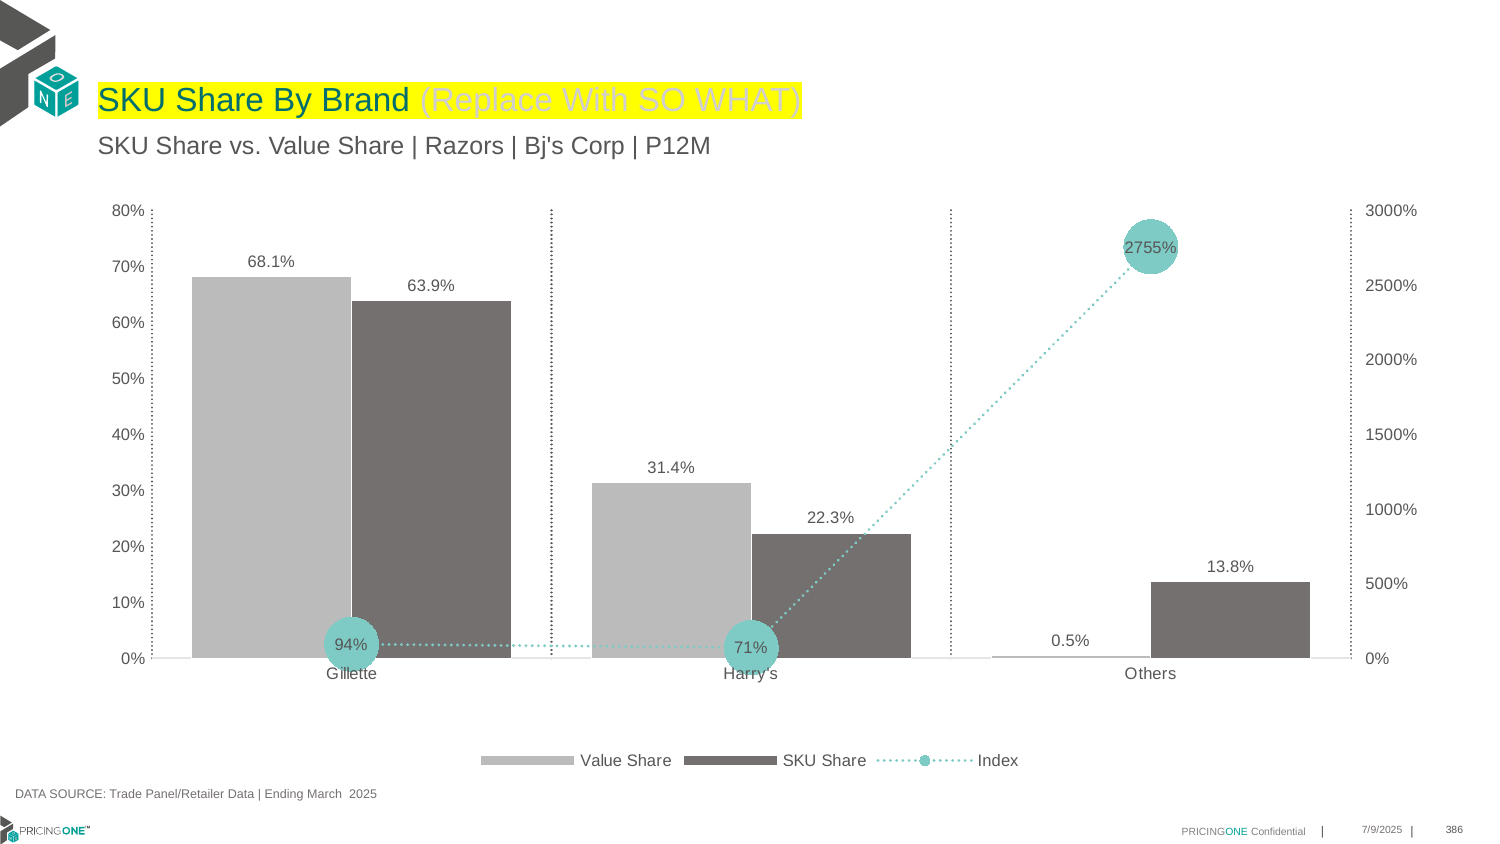

# SKU Share By Brand (Replace With SO WHAT)
SKU Share vs. Value Share | Razors | Bj's Corp | P12M

### Chart

| Category | Value Share | SKU Share | Index |
|---|---|---|---|
| Gillette | 0.6810755618175152 | 0.6388261851015802 | 0.9379666822823763 |
| Harry's | 0.313926510063266 | 0.2234762979683973 | 0.7118745655579066 |
| Others | 0.00499792811921884 | 0.13769751693002258 | 27.550919830264437 |
DATA SOURCE: Trade Panel/Retailer Data | Ending March  2025

7/9/2025
386